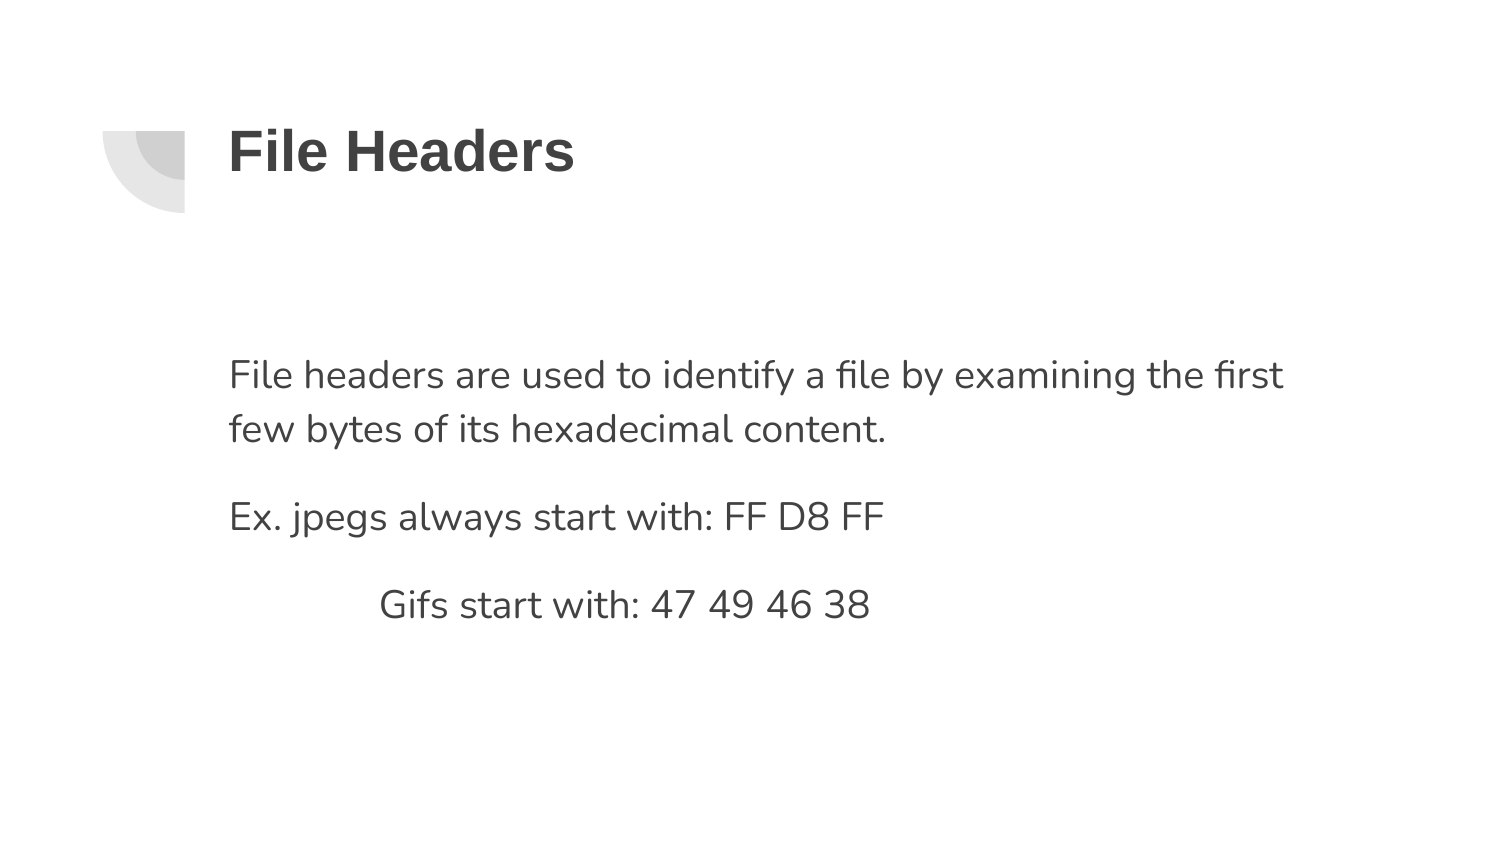

# File Headers
File headers are used to identify a file by examining the first few bytes of its hexadecimal content.
Ex. jpegs always start with: FF D8 FF
	Gifs start with: 47 49 46 38